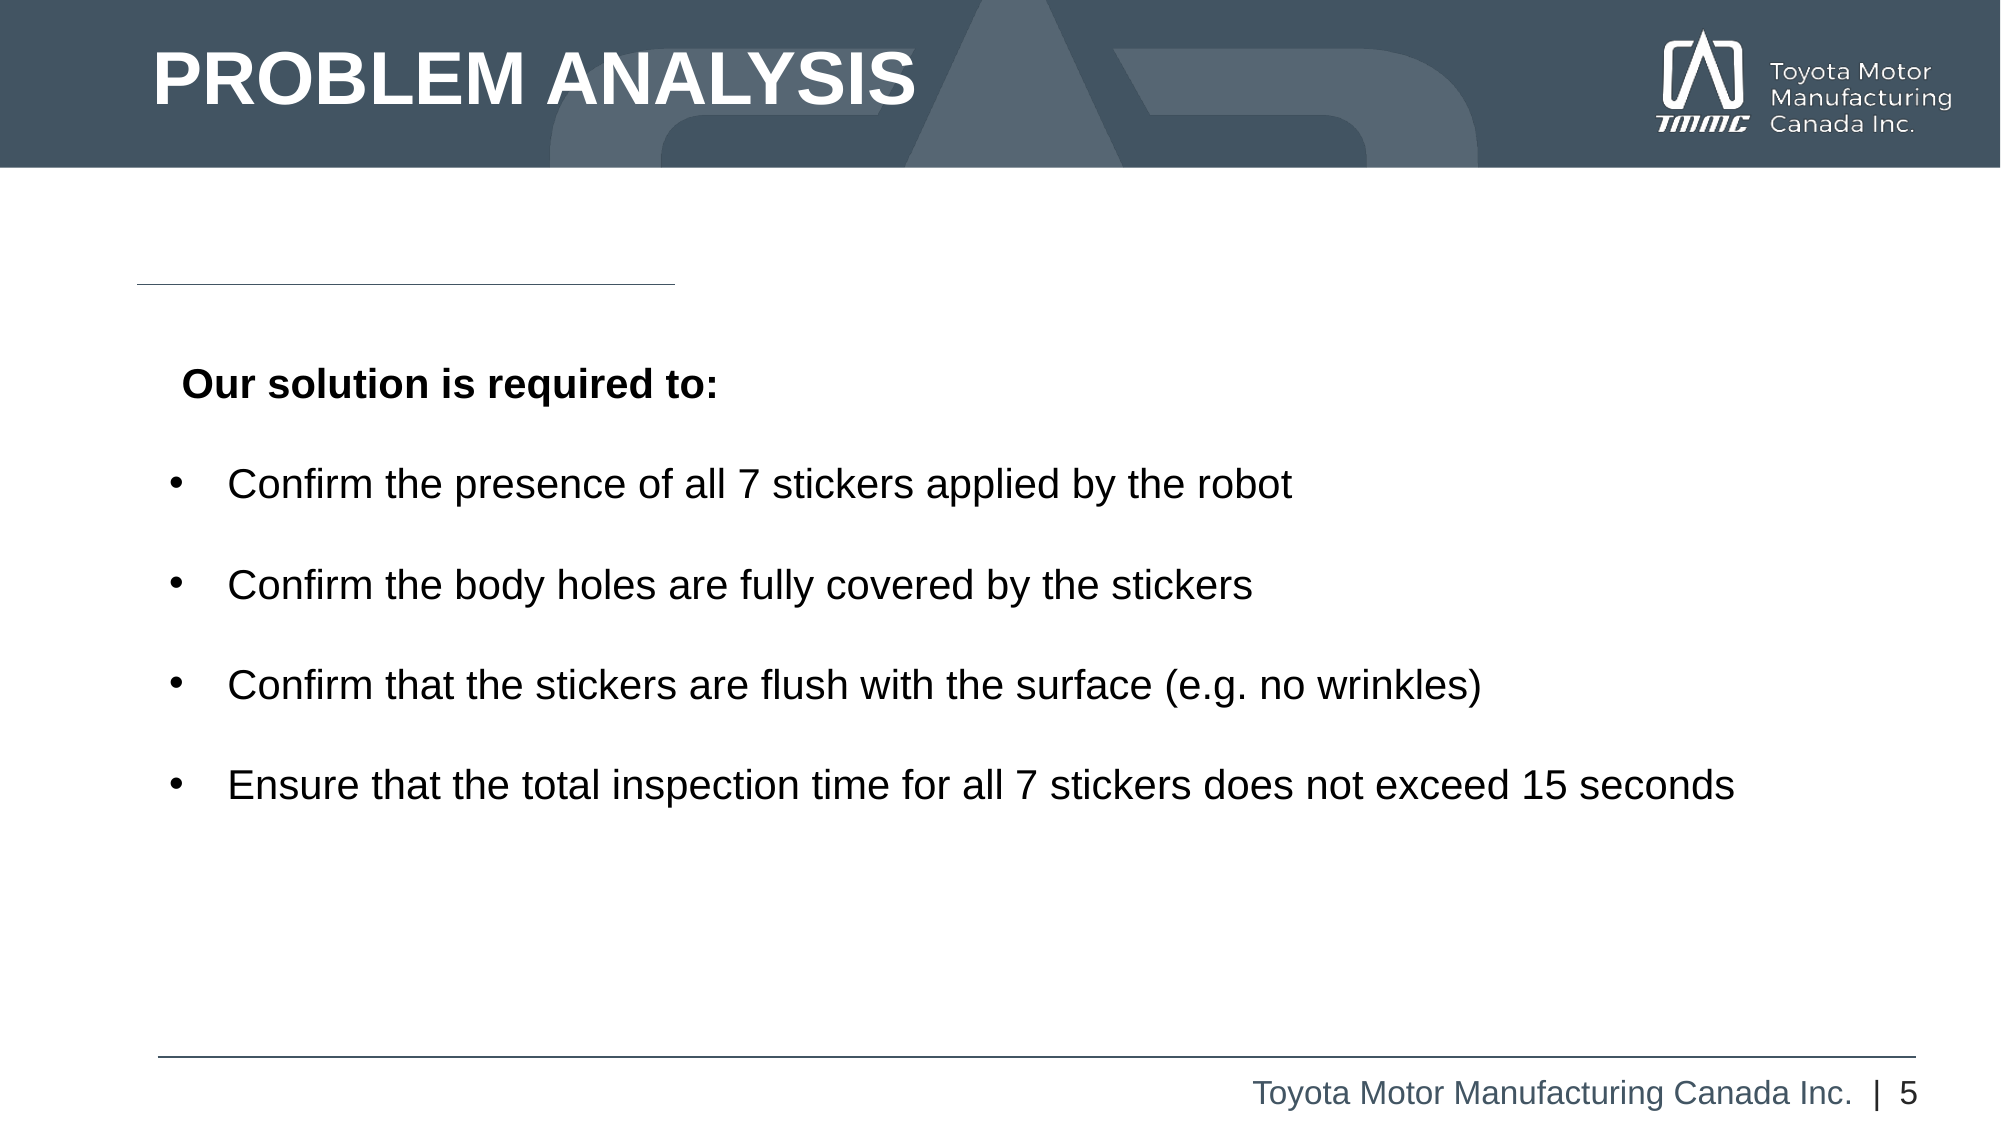

# PROBLEM ANALYSIS

Our solution is required to:
Confirm the presence of all 7 stickers applied by the robot
Confirm the body holes are fully covered by the stickers
Confirm that the stickers are flush with the surface (e.g. no wrinkles)
Ensure that the total inspection time for all 7 stickers does not exceed 15 seconds